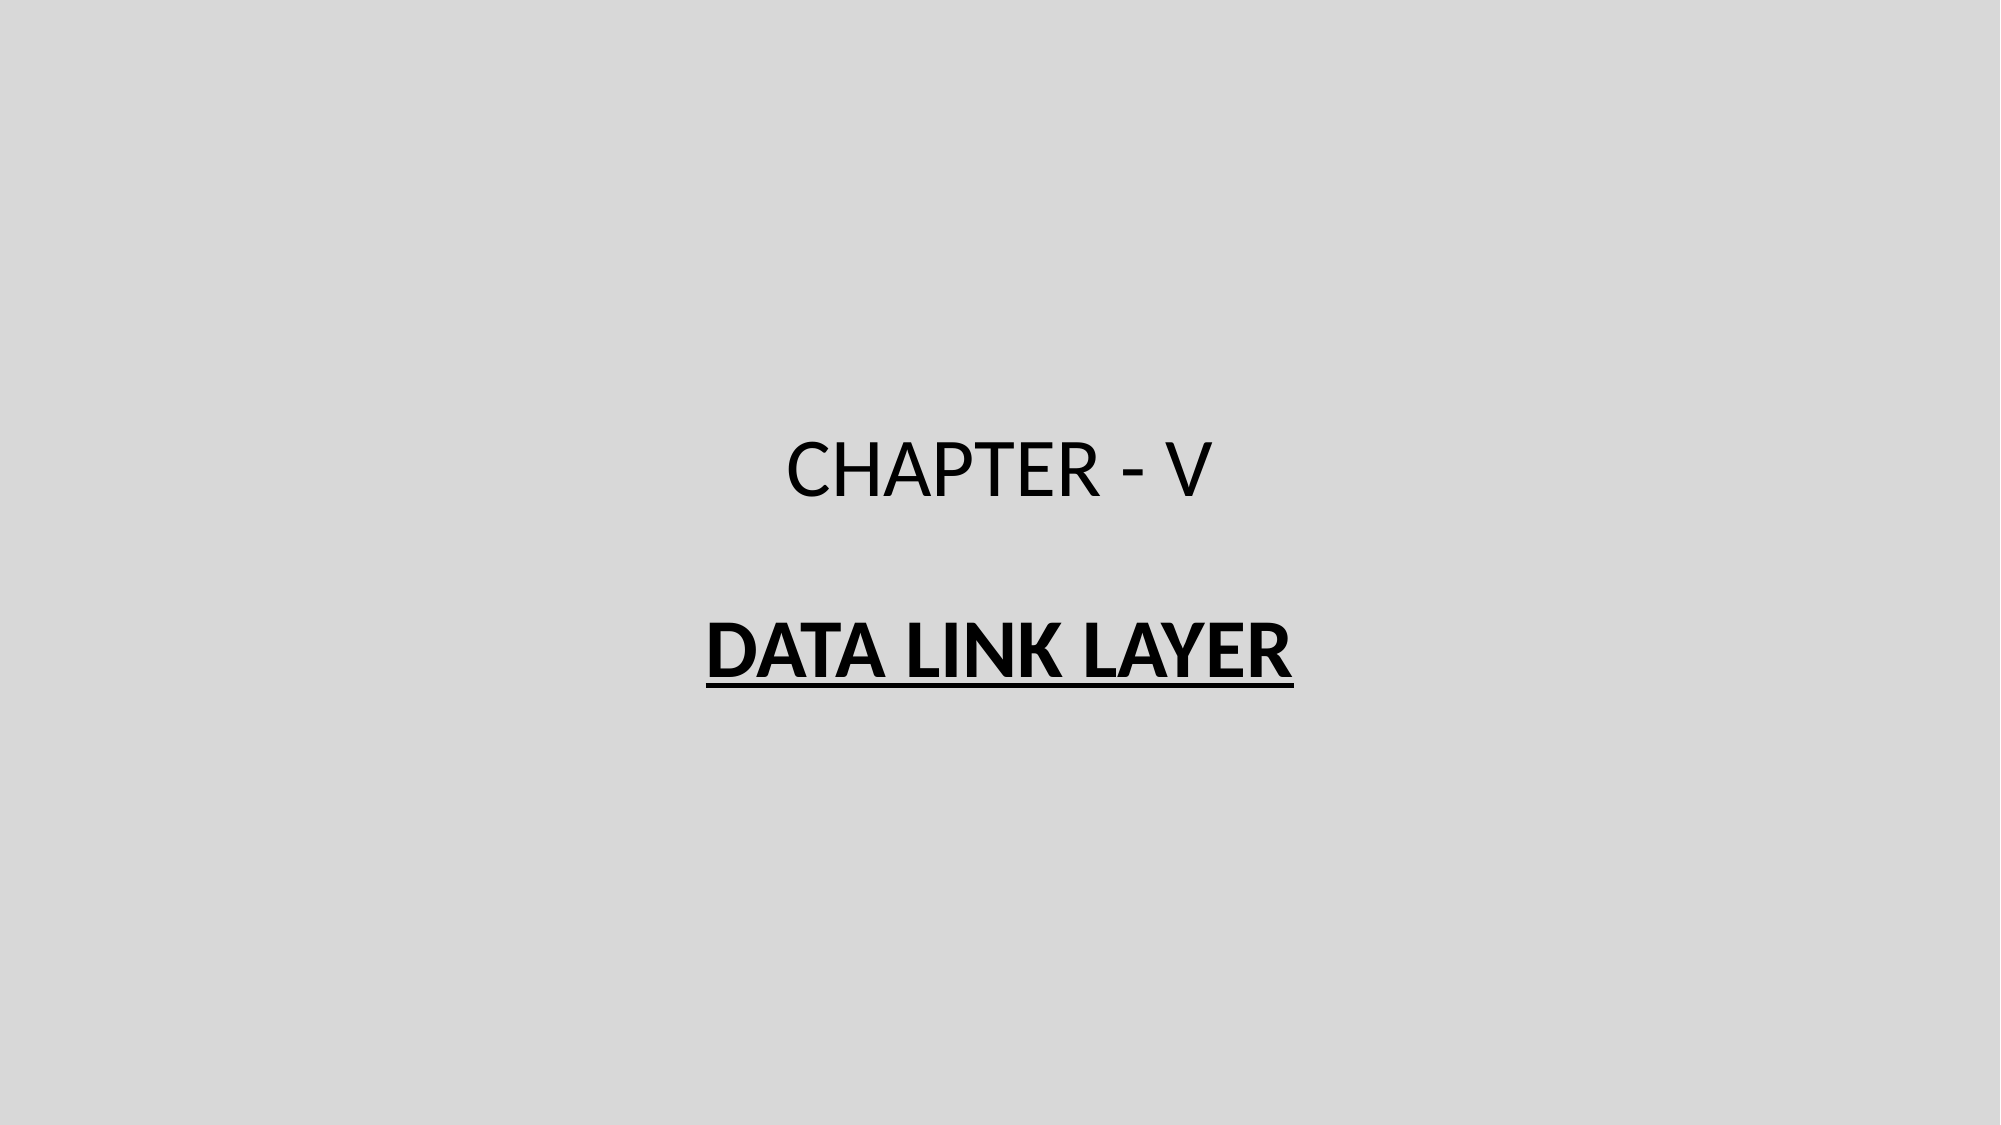

# CHAPTER - V

DATA LINK LAYER